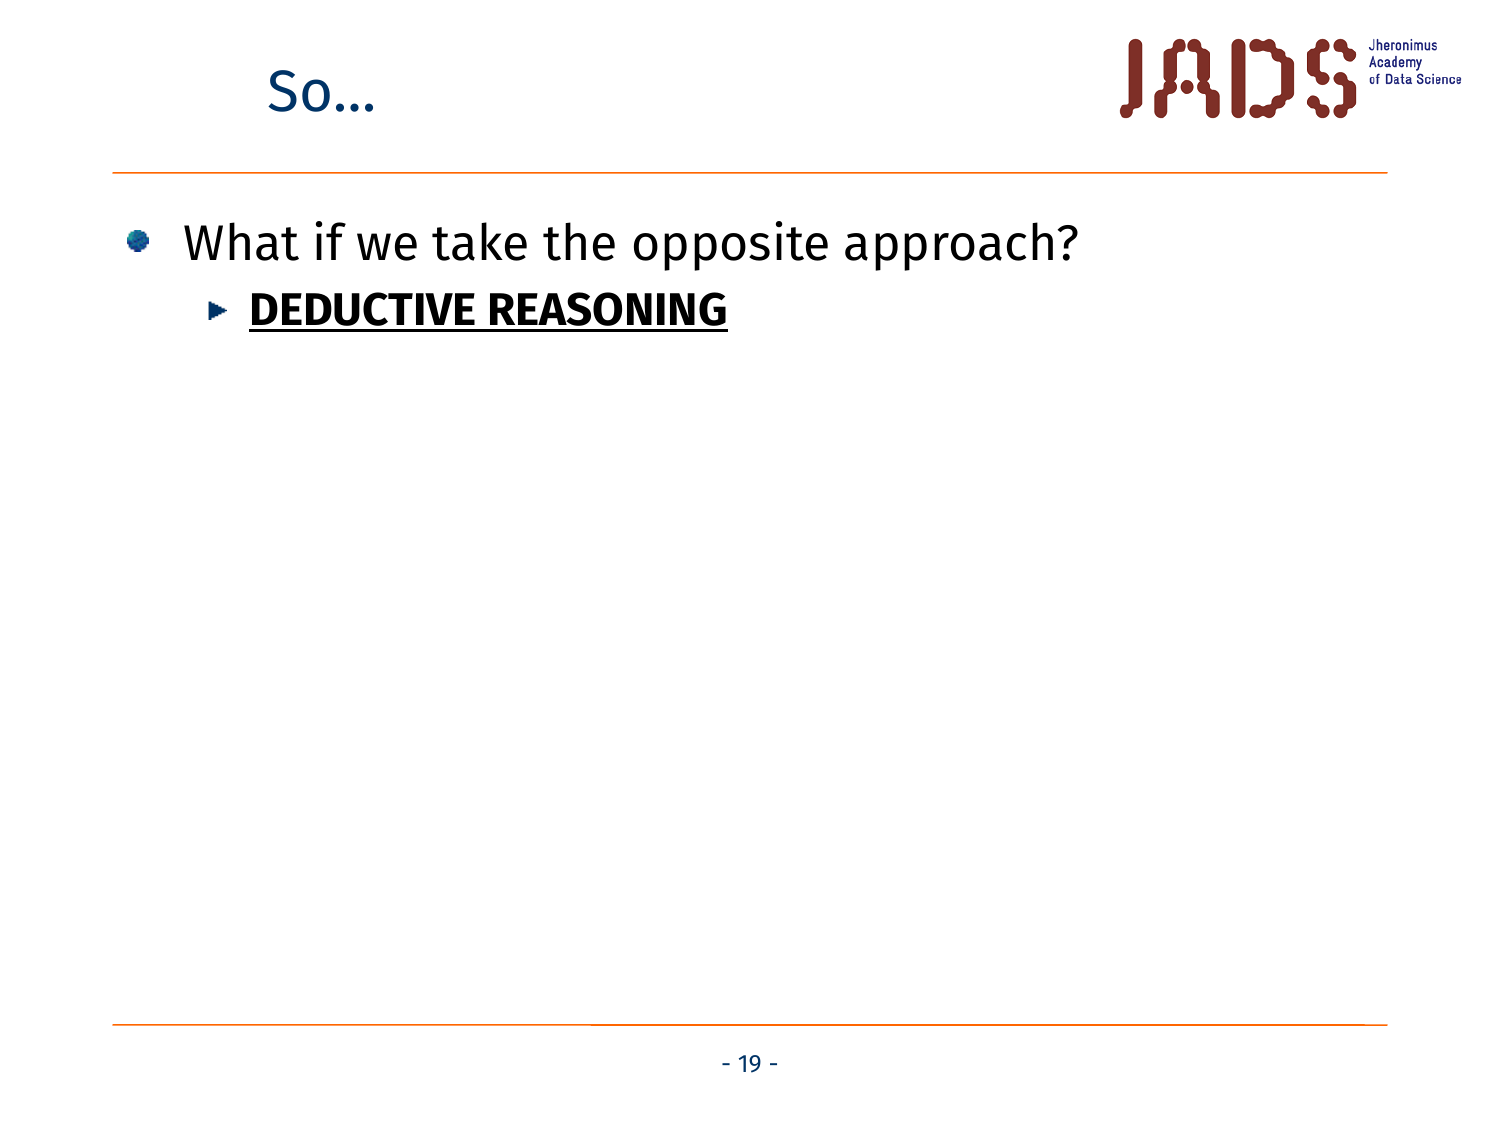

# So…
What if we take the opposite approach?
DEDUCTIVE REASONING
- 19 -